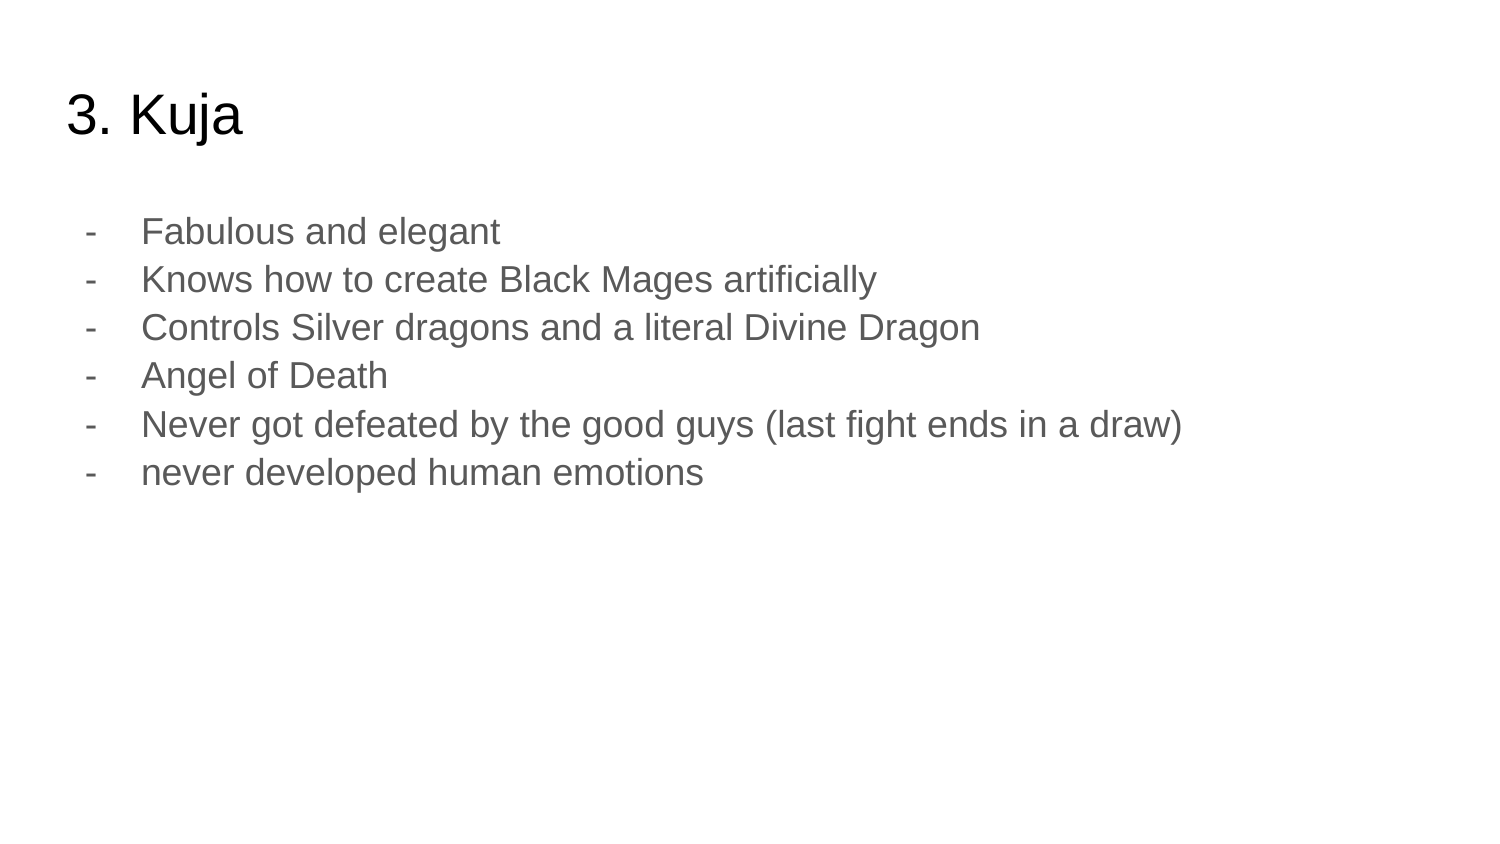

# 3. Kuja
Fabulous and elegant
Knows how to create Black Mages artificially
Controls Silver dragons and a literal Divine Dragon
Angel of Death
Never got defeated by the good guys (last fight ends in a draw)
never developed human emotions